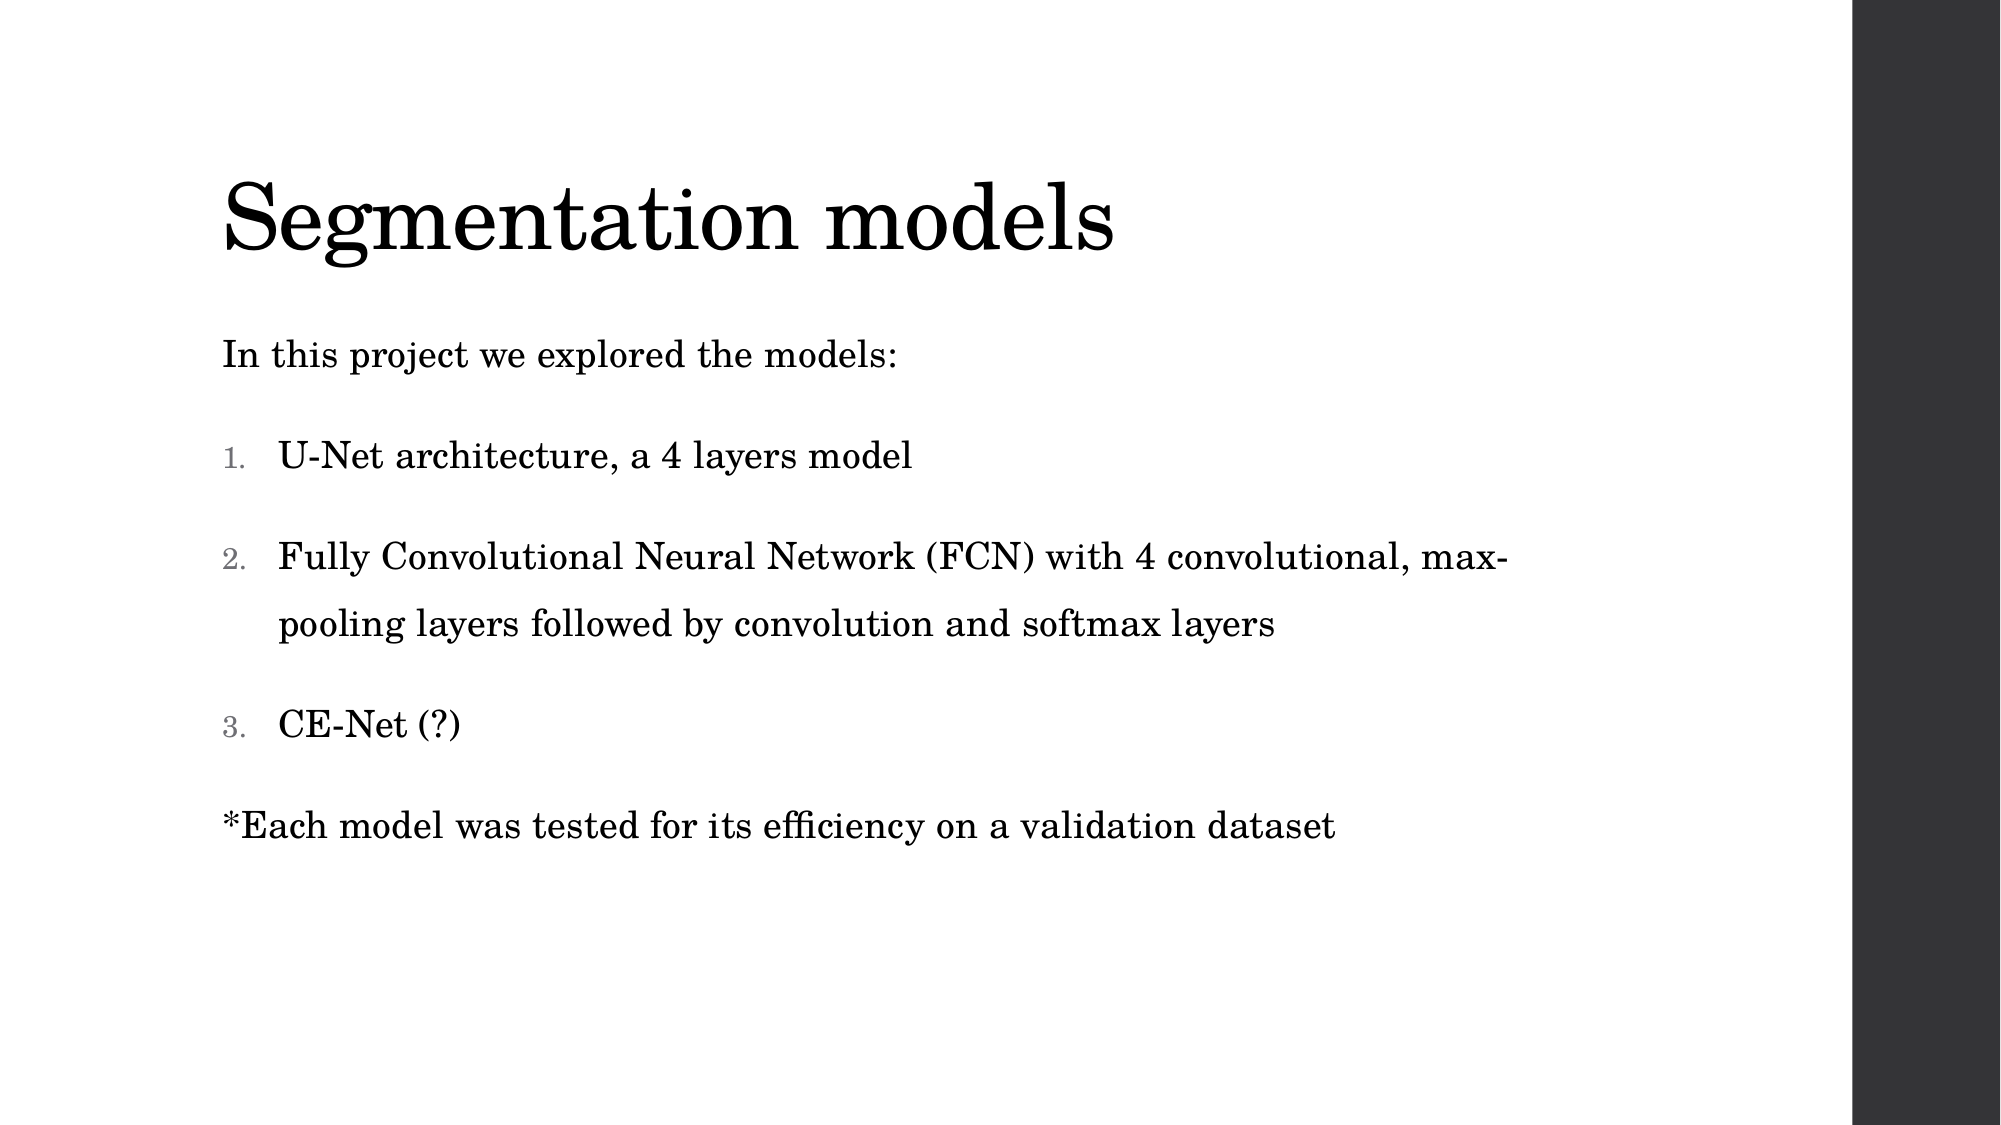

# Segmentation models
In this project we explored the models:
U-Net architecture, a 4 layers model
Fully Convolutional Neural Network (FCN) with 4 convolutional, max-pooling layers followed by convolution and softmax layers
CE-Net (?)
*Each model was tested for its efficiency on a validation dataset